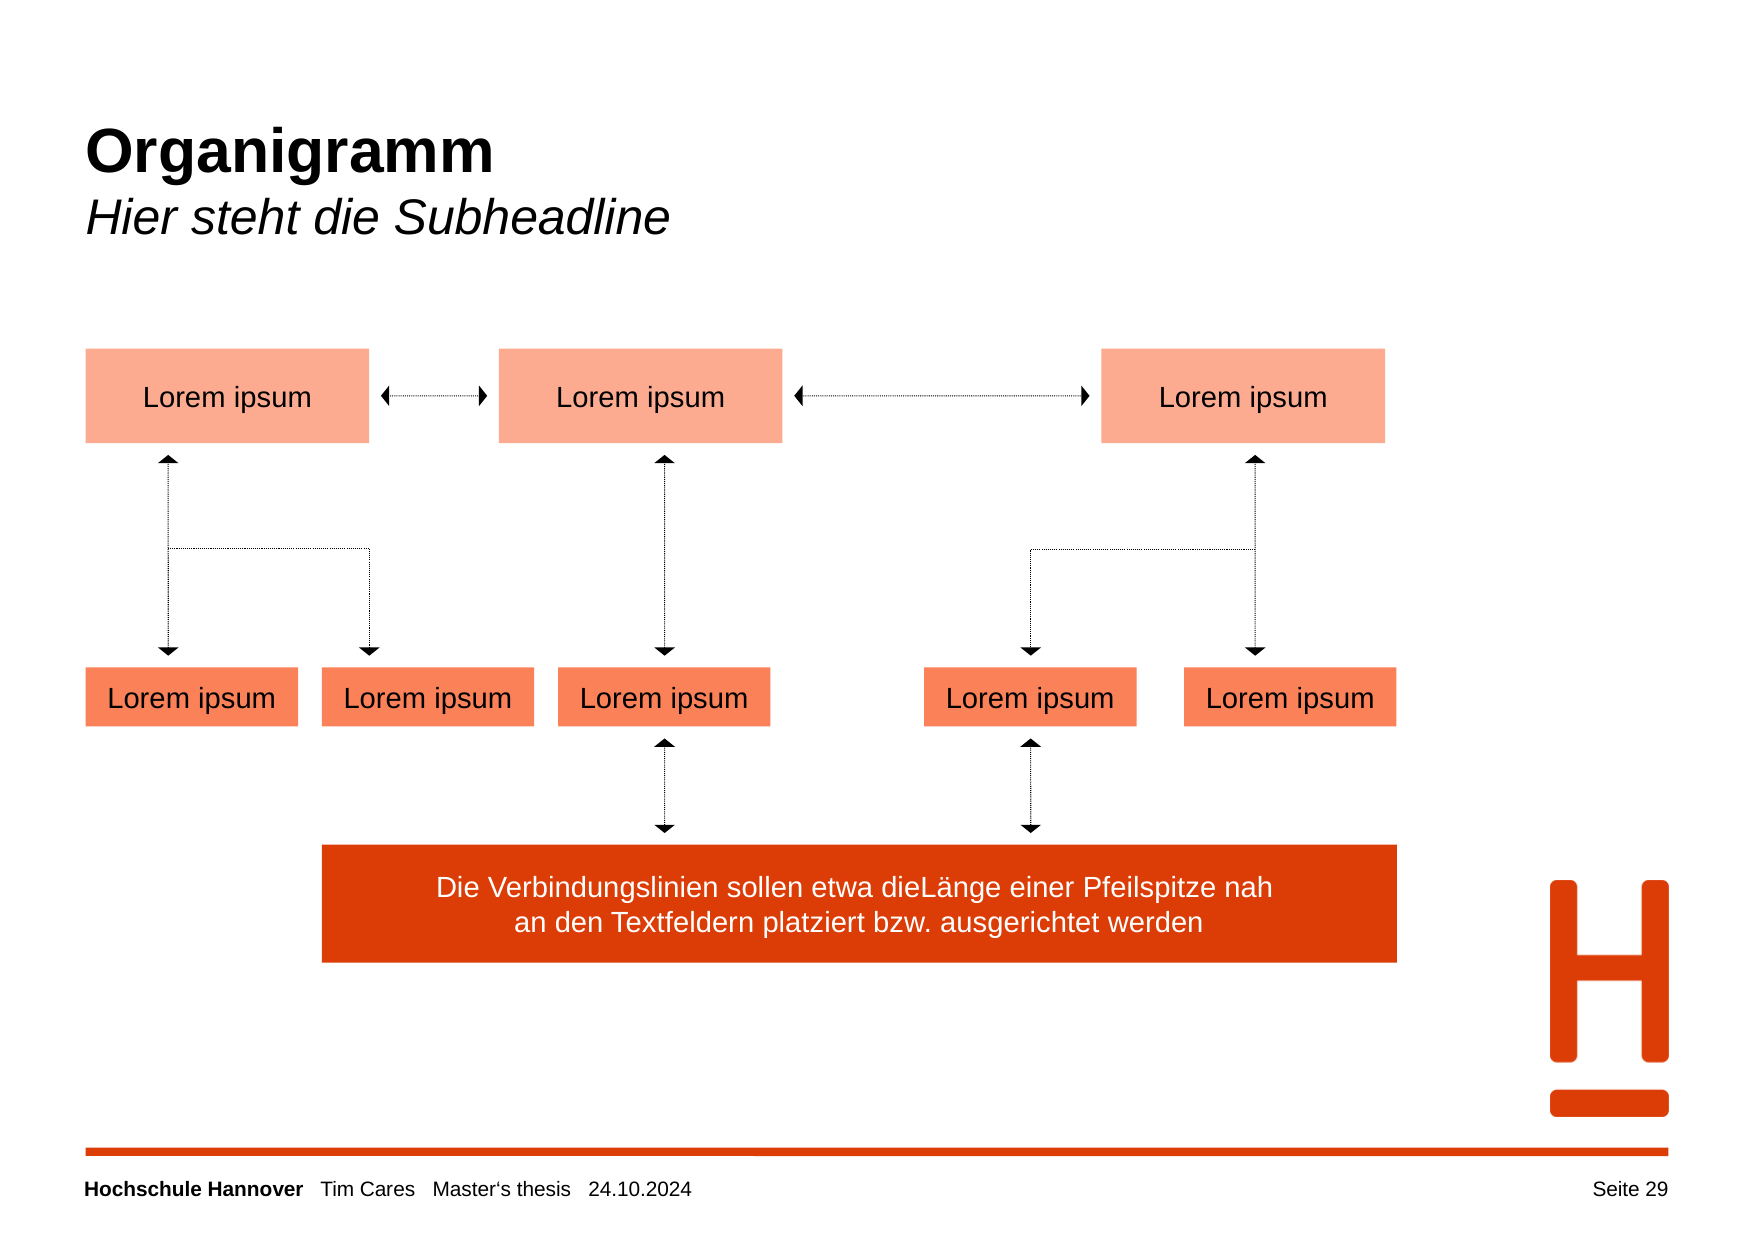

# Organigramm Hier steht die Subheadline
Lorem ipsum
Lorem ipsum
Lorem ipsum

Lorem ipsum
Lorem ipsum
Lorem ipsum
Lorem ipsum
Lorem ipsum

Die Verbindungslinien sollen etwa dieLänge einer Pfeilspitze nah
an den Textfeldern platziert bzw. ausgerichtet werden
Seite 29